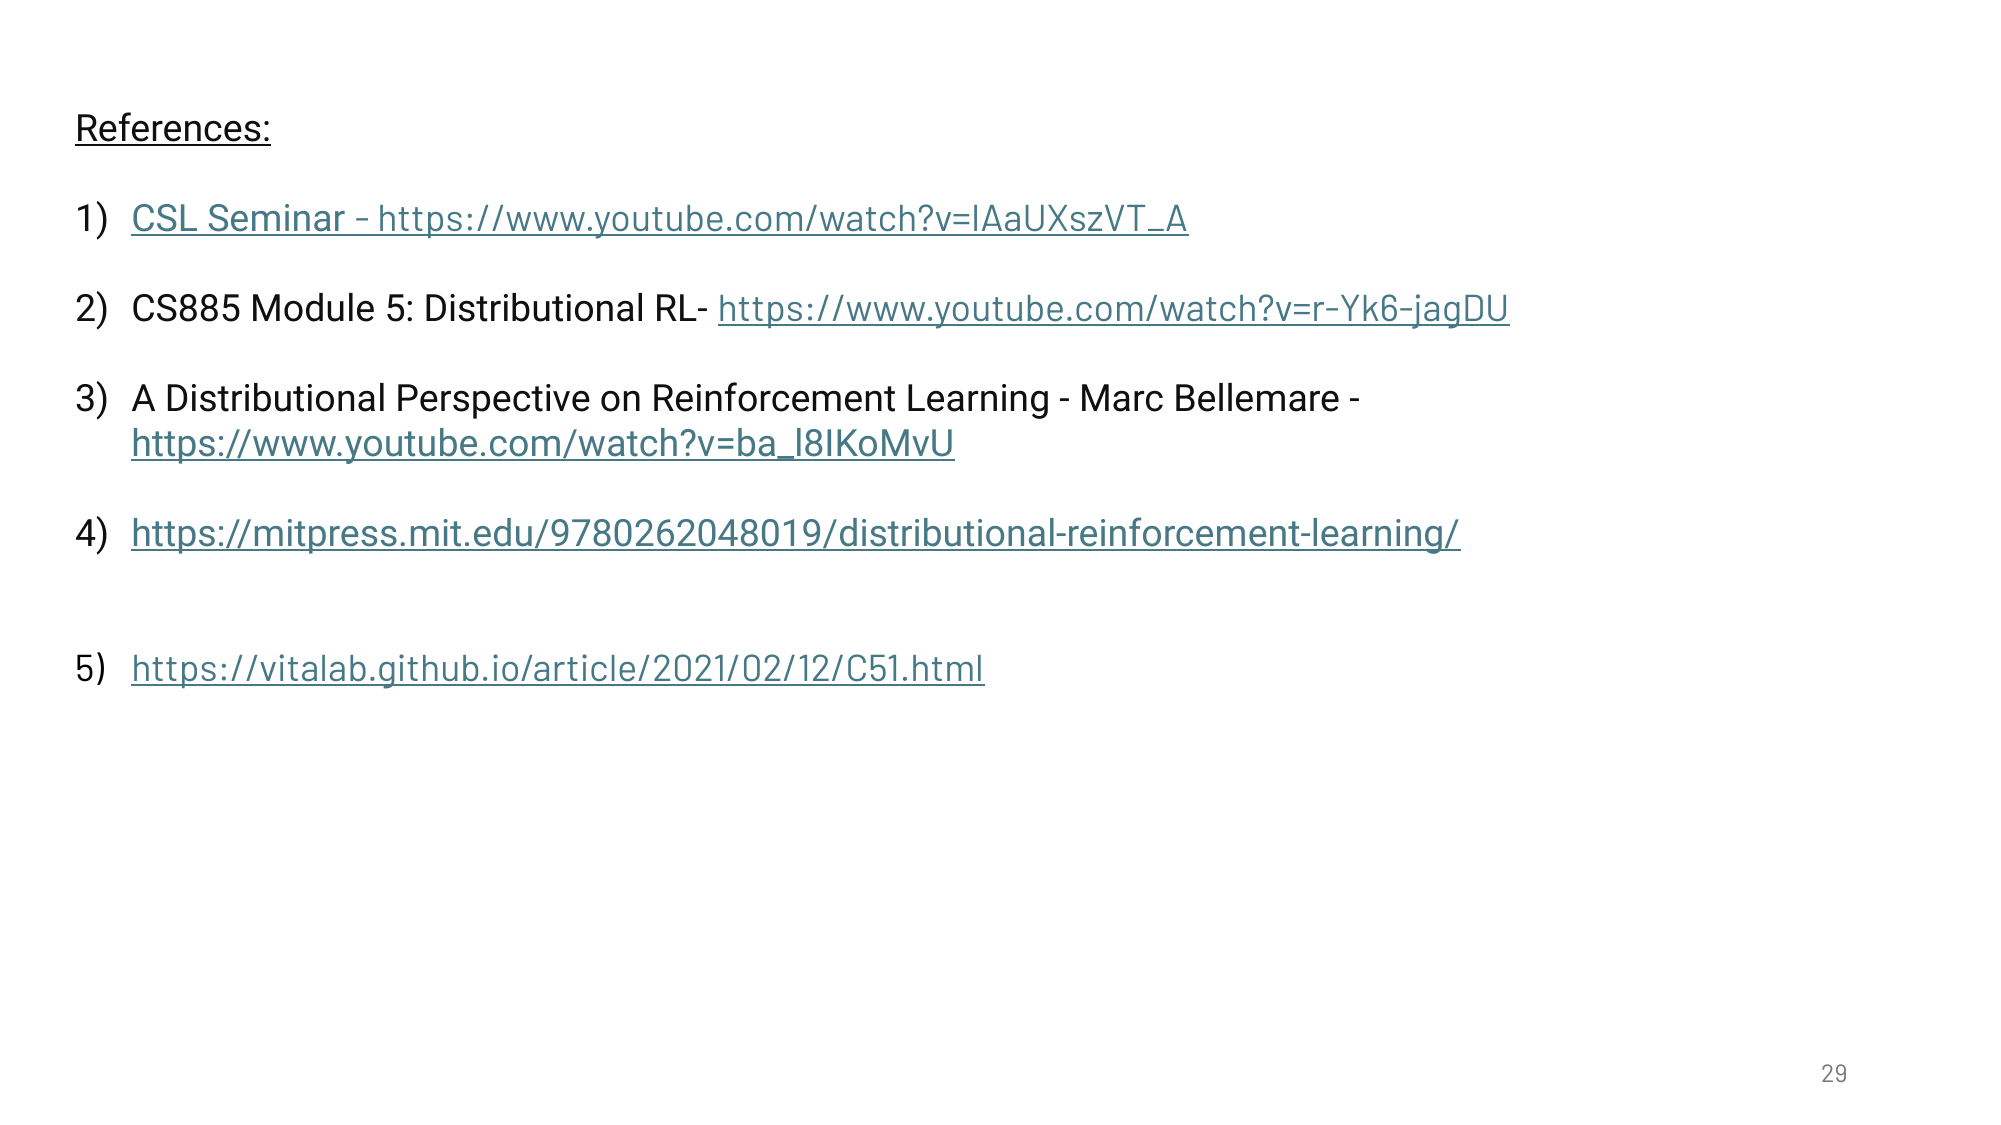

References:

CSL Seminar - https://www.youtube.com/watch?v=IAaUXszVT_A

CS885 Module 5: Distributional RL- https://www.youtube.com/watch?v=r-Yk6-jagDU

A Distributional Perspective on Reinforcement Learning - Marc Bellemare - https://www.youtube.com/watch?v=ba_l8IKoMvU

https://mitpress.mit.edu/9780262048019/distributional-reinforcement-learning/

https://vitalab.github.io/article/2021/02/12/C51.html

29